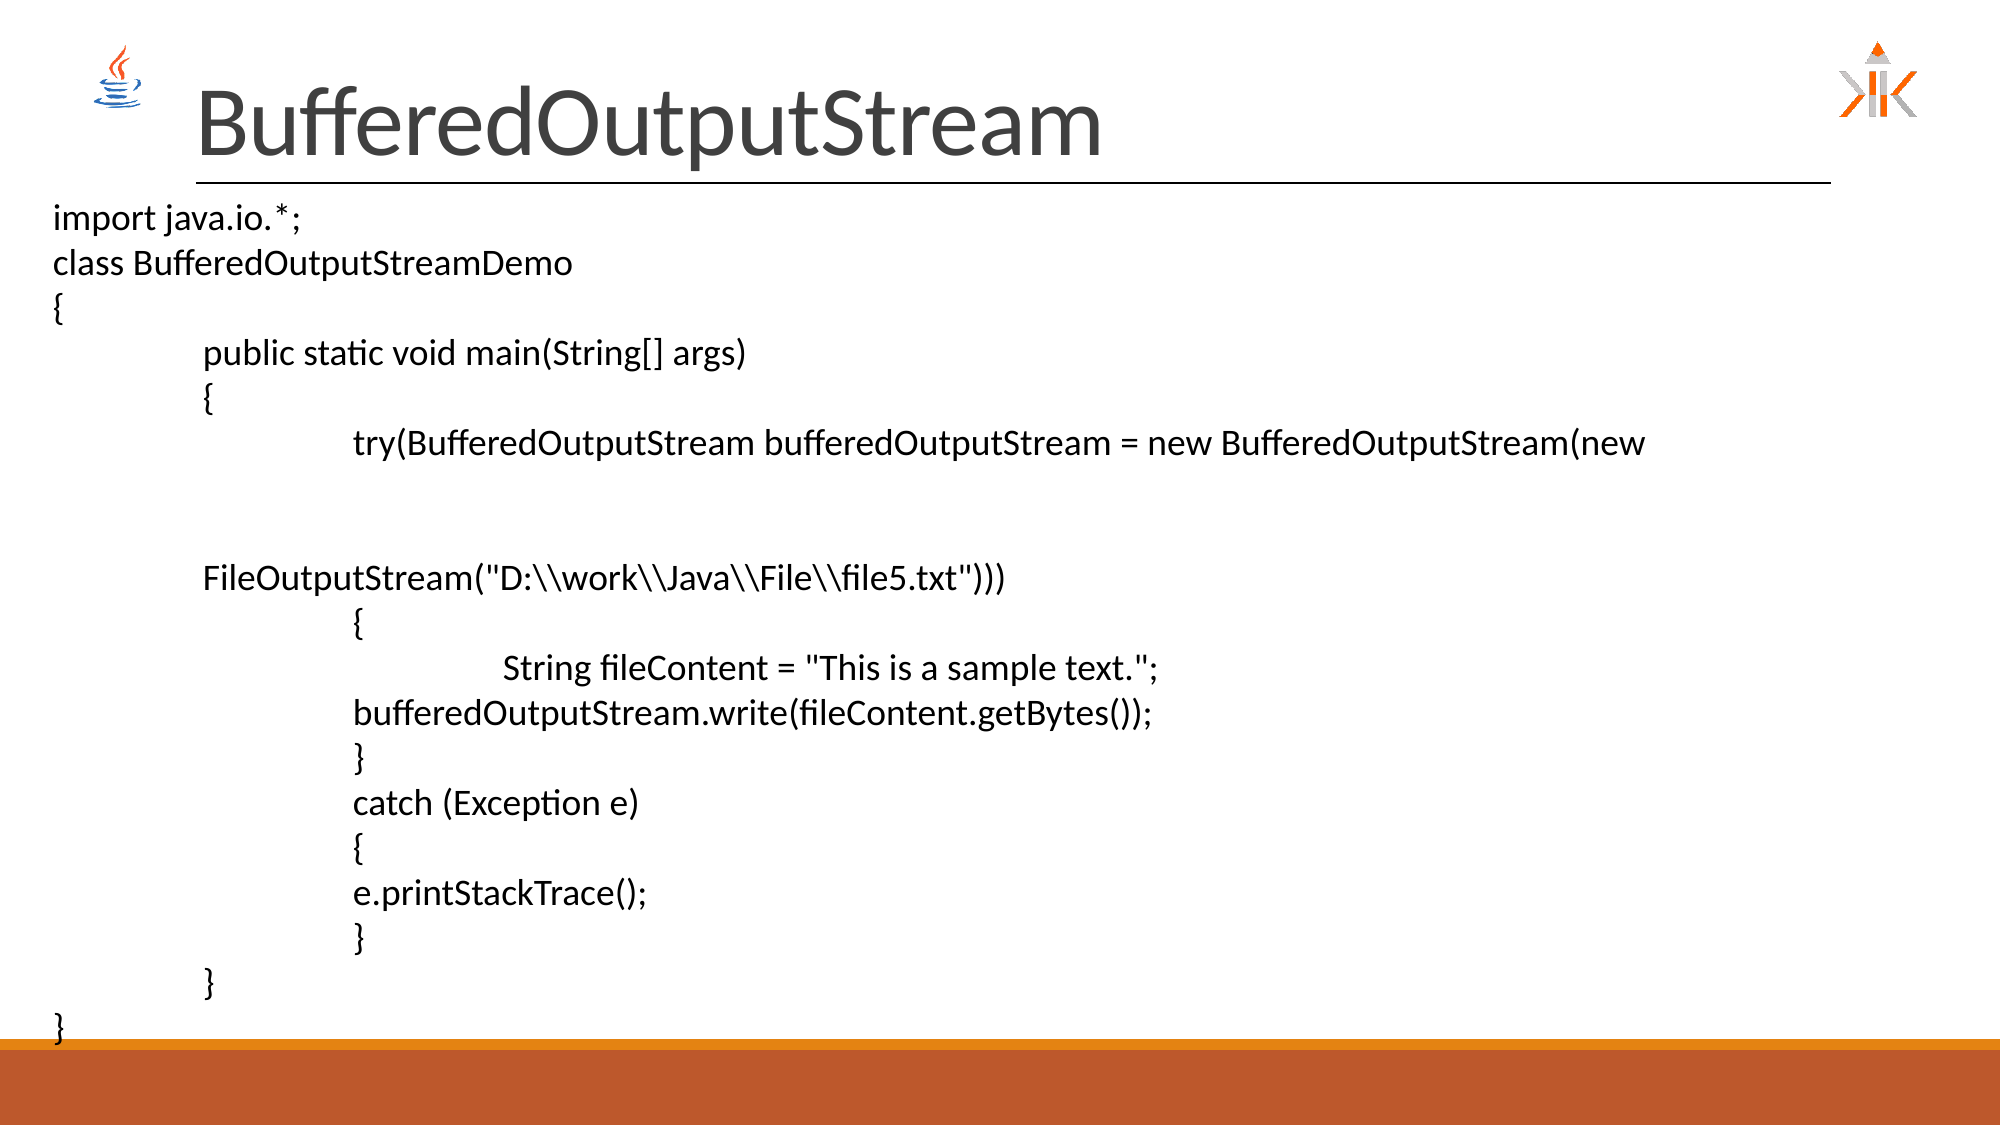

# BufferedOutputStream
import java.io.*;
class BufferedOutputStreamDemo
{
	public static void main(String[] args)
	{
		try(BufferedOutputStream bufferedOutputStream = new BufferedOutputStream(new
															FileOutputStream("D:\\work\\Java\\File\\file5.txt")))
		{
  		  	String fileContent = "This is a sample text.";
    		bufferedOutputStream.write(fileContent.getBytes());
		}
		catch (Exception e)
		{
    		e.printStackTrace();
		}
	}
}